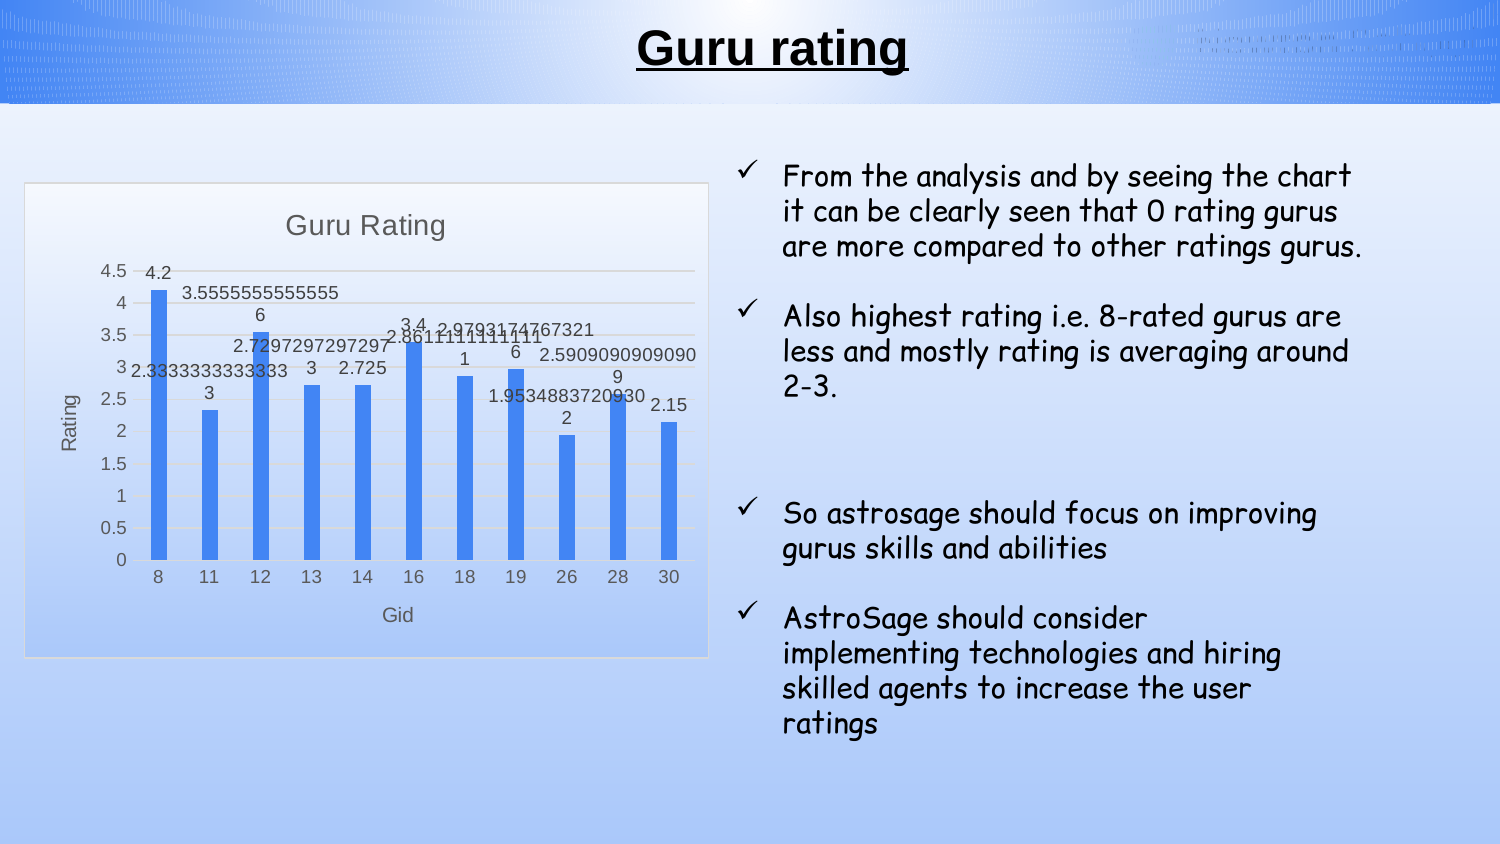

Guru rating

From the analysis and by seeing the chart it can be clearly seen that 0 rating gurus are more compared to other ratings gurus.

Also highest rating i.e. 8-rated gurus are less and mostly rating is averaging around 2-3.

### Chart: Guru Rating

| Category | Total |
|---|---|
| 8 | 4.2 |
| 11 | 2.3333333333333335 |
| 12 | 3.5555555555555554 |
| 13 | 2.72972972972973 |
| 14 | 2.725 |
| 16 | 3.4 |
| 18 | 2.861111111111111 |
| 19 | 2.9793174767321613 |
| 26 | 1.9534883720930232 |
| 28 | 2.590909090909091 |
| 30 | 2.15 |
So astrosage should focus on improving gurus skills and abilities

AstroSage should consider implementing technologies and hiring skilled agents to increase the user ratings